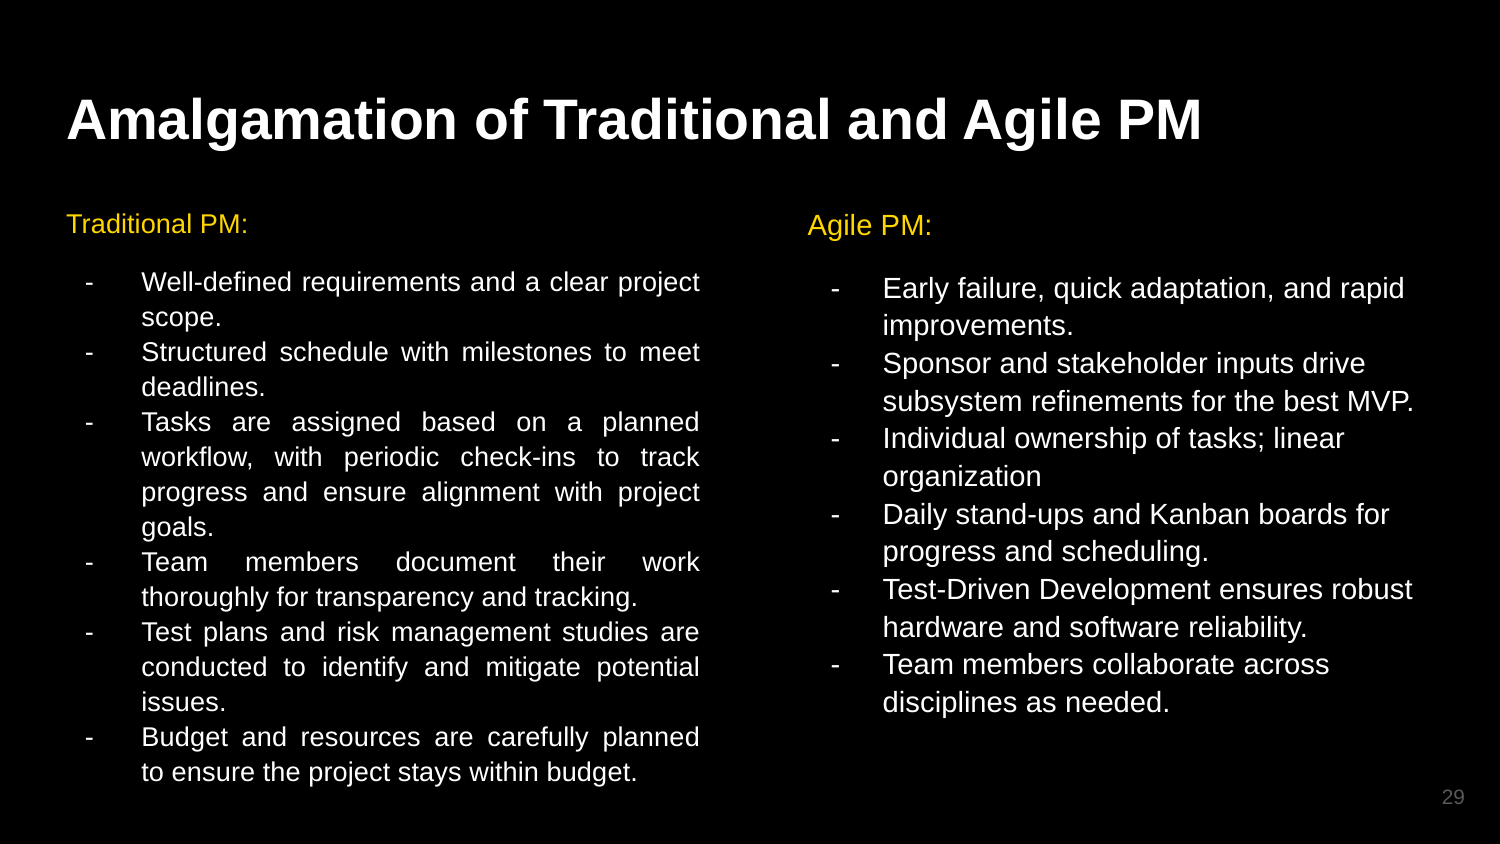

# Amalgamation of Traditional and Agile PM
Traditional PM:
Well-defined requirements and a clear project scope.
Structured schedule with milestones to meet deadlines.
Tasks are assigned based on a planned workflow, with periodic check-ins to track progress and ensure alignment with project goals.
Team members document their work thoroughly for transparency and tracking.
Test plans and risk management studies are conducted to identify and mitigate potential issues.
Budget and resources are carefully planned to ensure the project stays within budget.

Agile PM:
Early failure, quick adaptation, and rapid improvements.
Sponsor and stakeholder inputs drive subsystem refinements for the best MVP.
Individual ownership of tasks; linear organization
Daily stand-ups and Kanban boards for progress and scheduling.
Test-Driven Development ensures robust hardware and software reliability.
Team members collaborate across disciplines as needed.
29